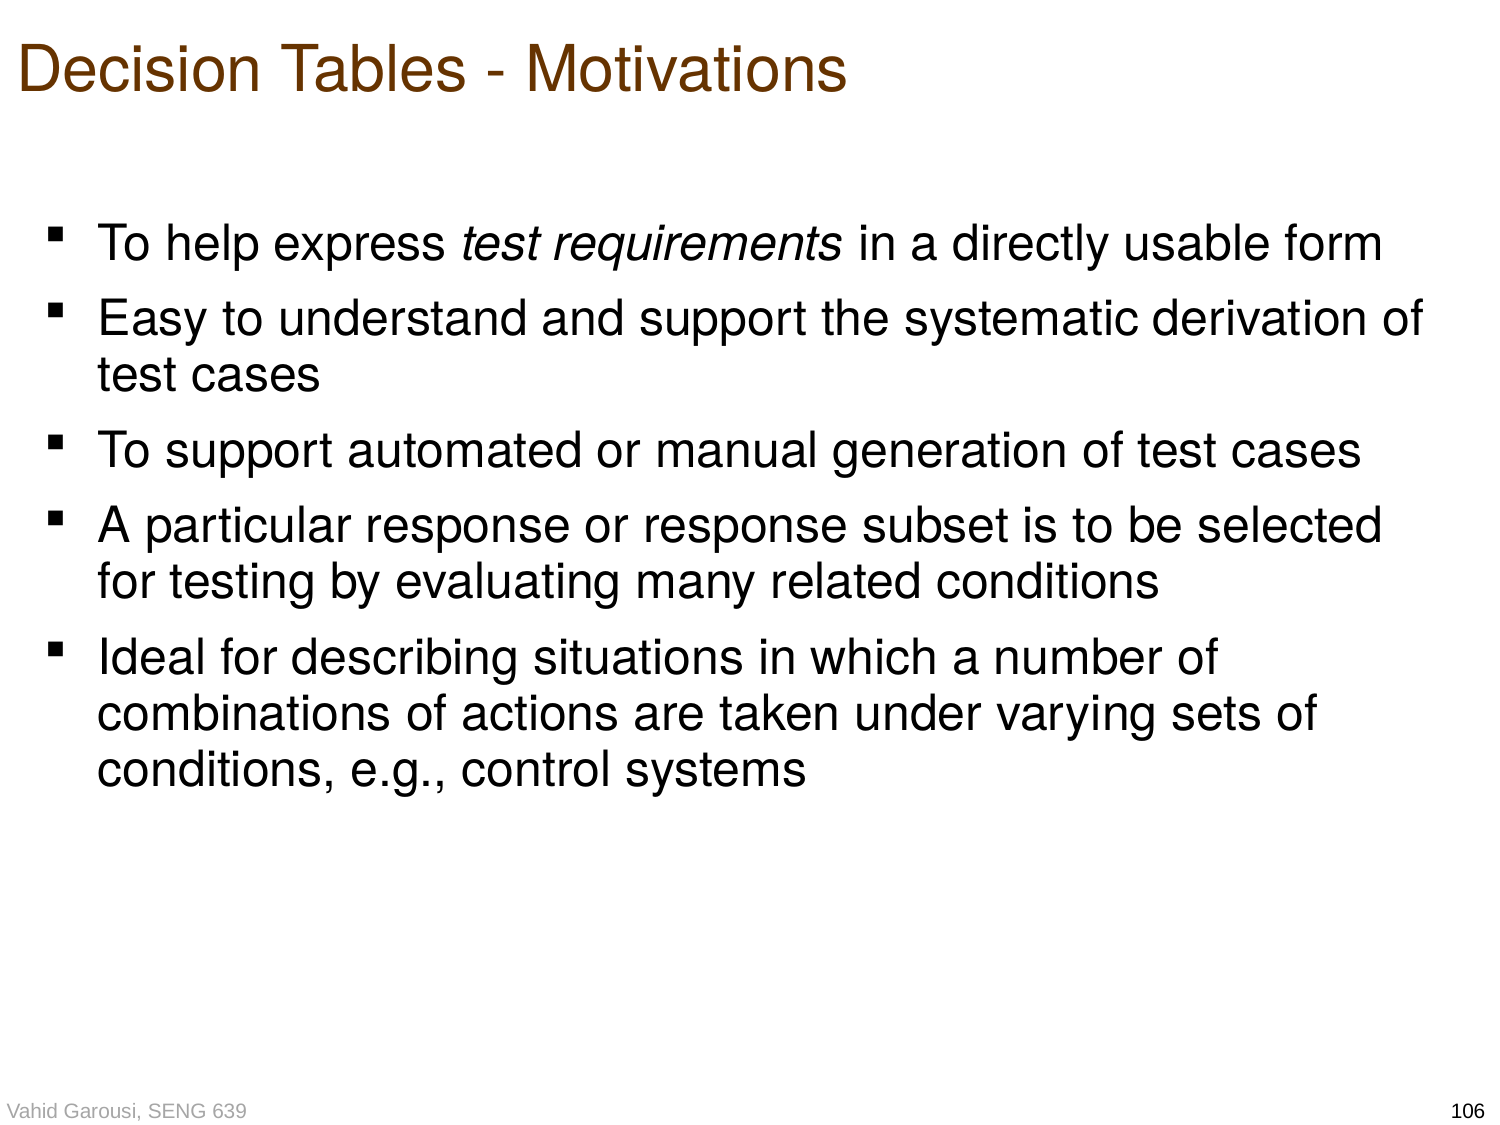

# Decision Tables - Motivations
To help express test requirements in a directly usable form
Easy to understand and support the systematic derivation of test cases
To support automated or manual generation of test cases
A particular response or response subset is to be selected for testing by evaluating many related conditions
Ideal for describing situations in which a number of combinations of actions are taken under varying sets of conditions, e.g., control systems